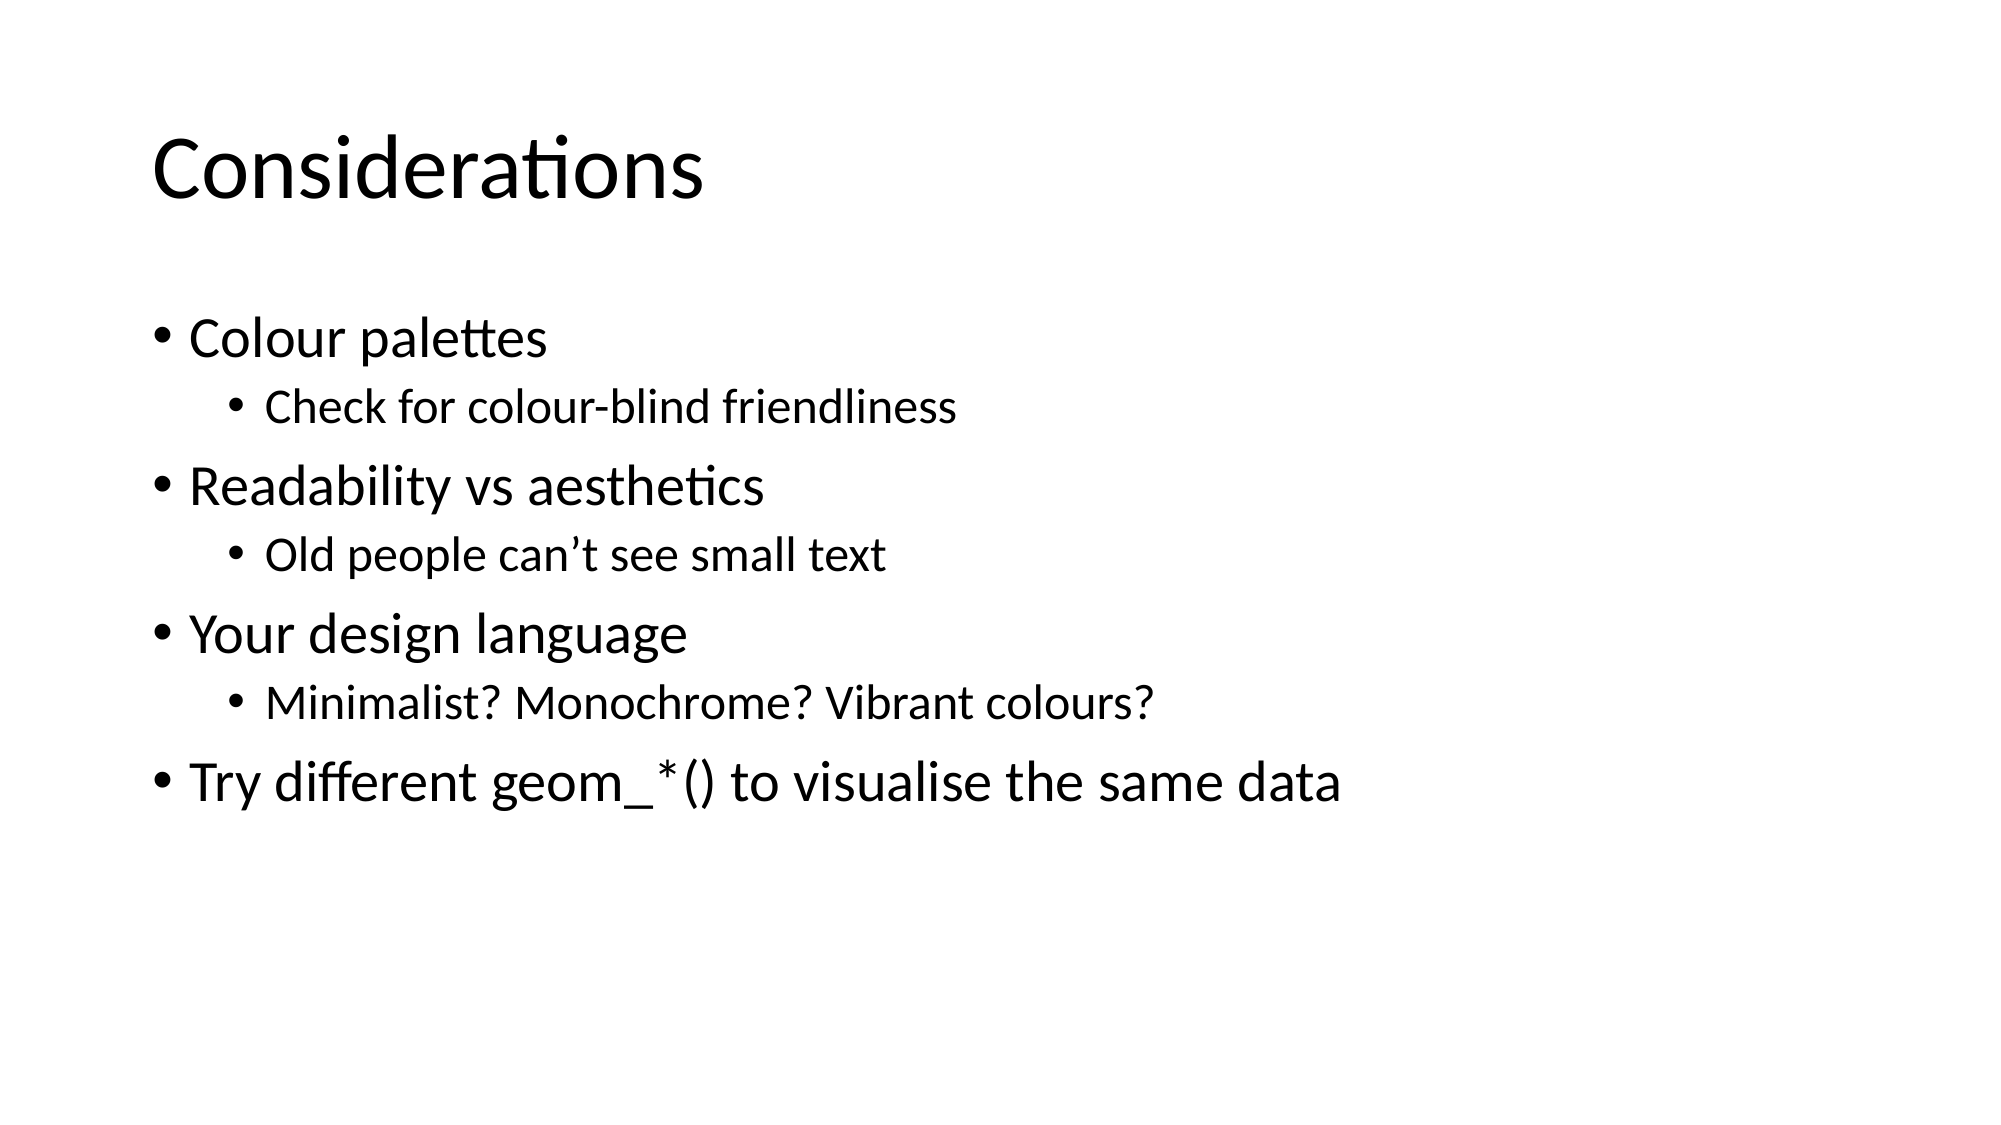

# Considerations
Colour palettes
Check for colour-blind friendliness
Readability vs aesthetics
Old people can’t see small text
Your design language
Minimalist? Monochrome? Vibrant colours?
Try different geom_*() to visualise the same data